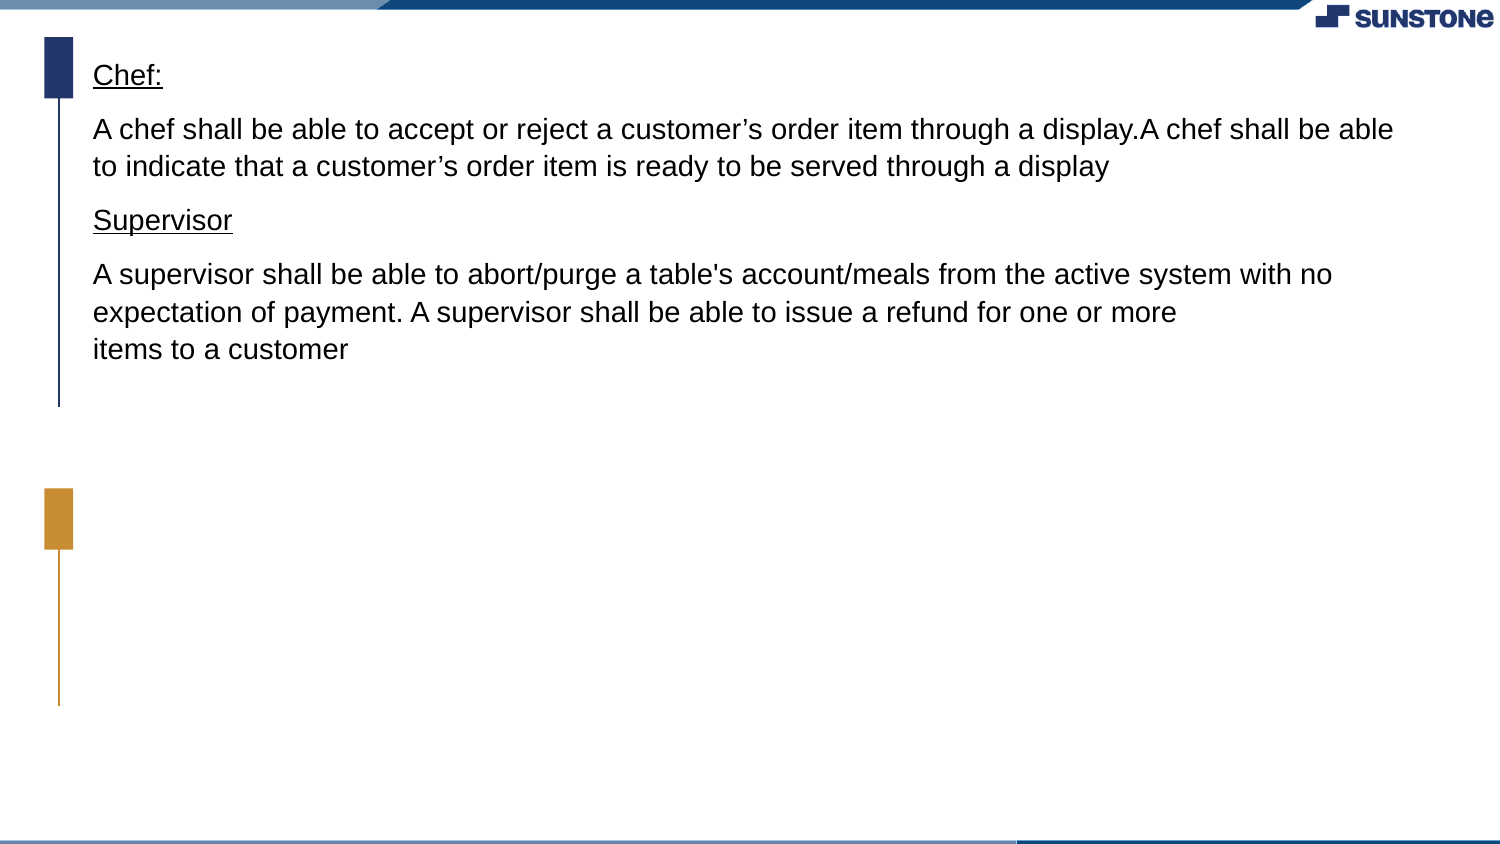

Chef:
A chef shall be able to accept or reject a customer’s order item through a display.A chef shall be able to indicate that a customer’s order item is ready to be served through a display
Supervisor
A supervisor shall be able to abort/purge a table's account/meals from the active system with no expectation of payment. A supervisor shall be able to issue a refund for one or more items to a customer